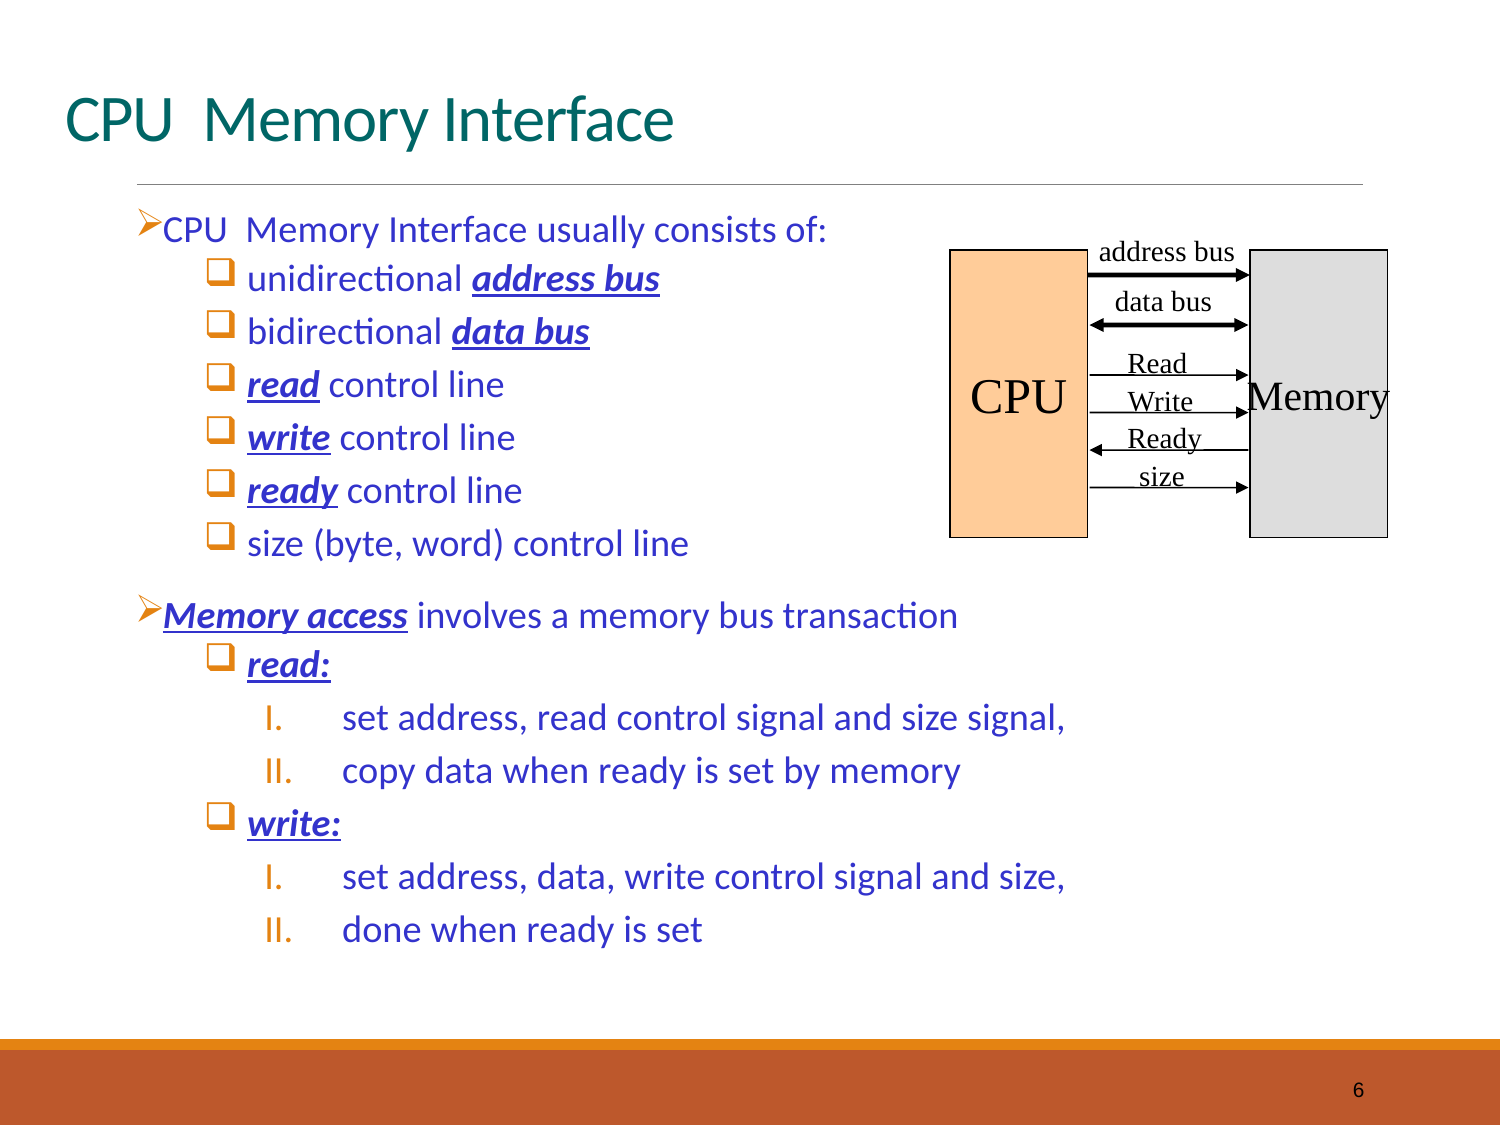

# CPU ­ Memory Interface
CPU ­ Memory Interface usually consists of:
uni­directional address bus
bi­directional data bus
read control line
write control line
ready control line
size (byte, word) control line
Memory access involves a memory bus transaction
read:
set address, read control signal and size signal,
copy data when ready is set by memory
write:
set address, data, write control signal and size,
done when ready is set
address bus
CPU
Memory

data bus

Read

Write

Ready

size

6